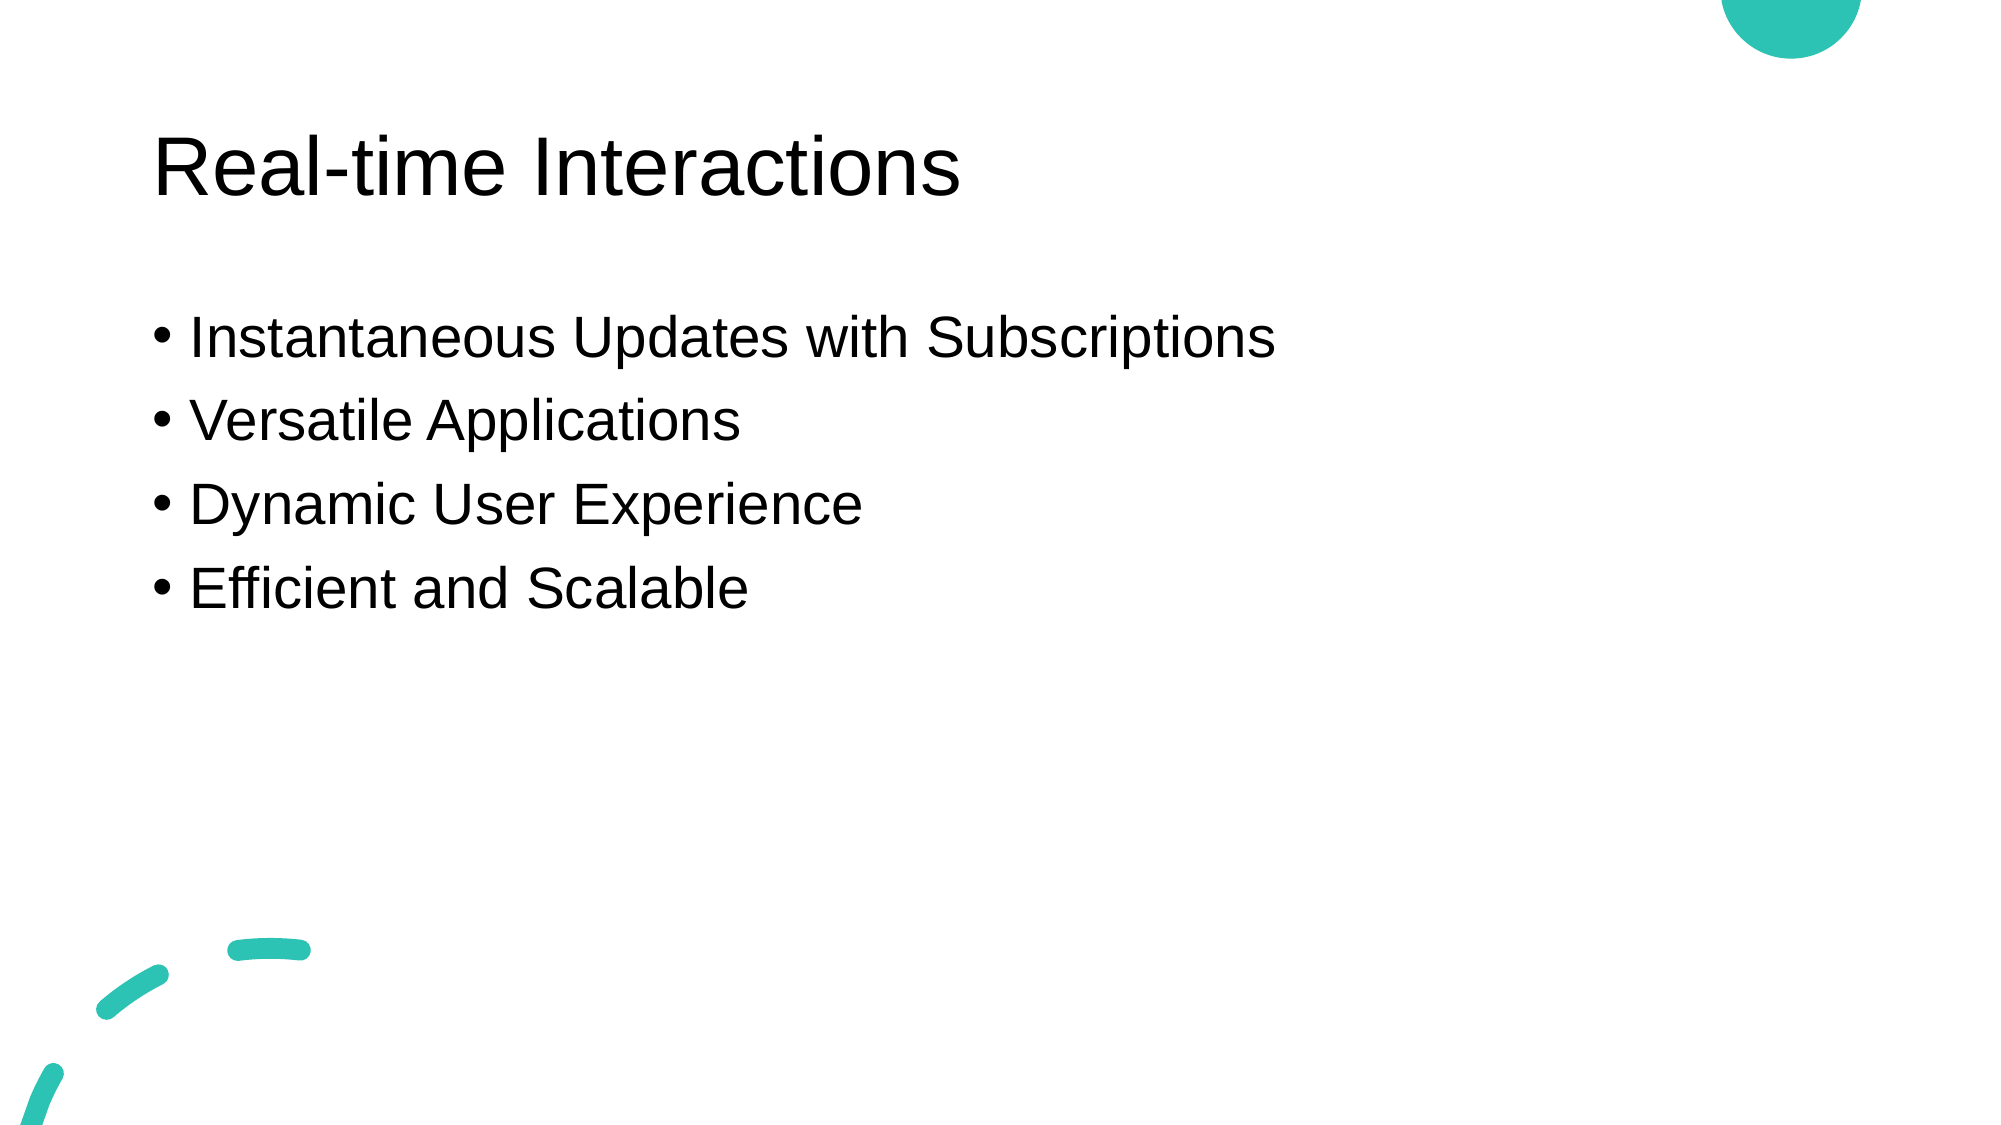

# Real-time Interactions
Instantaneous Updates with Subscriptions
Versatile Applications
Dynamic User Experience
Efficient and Scalable